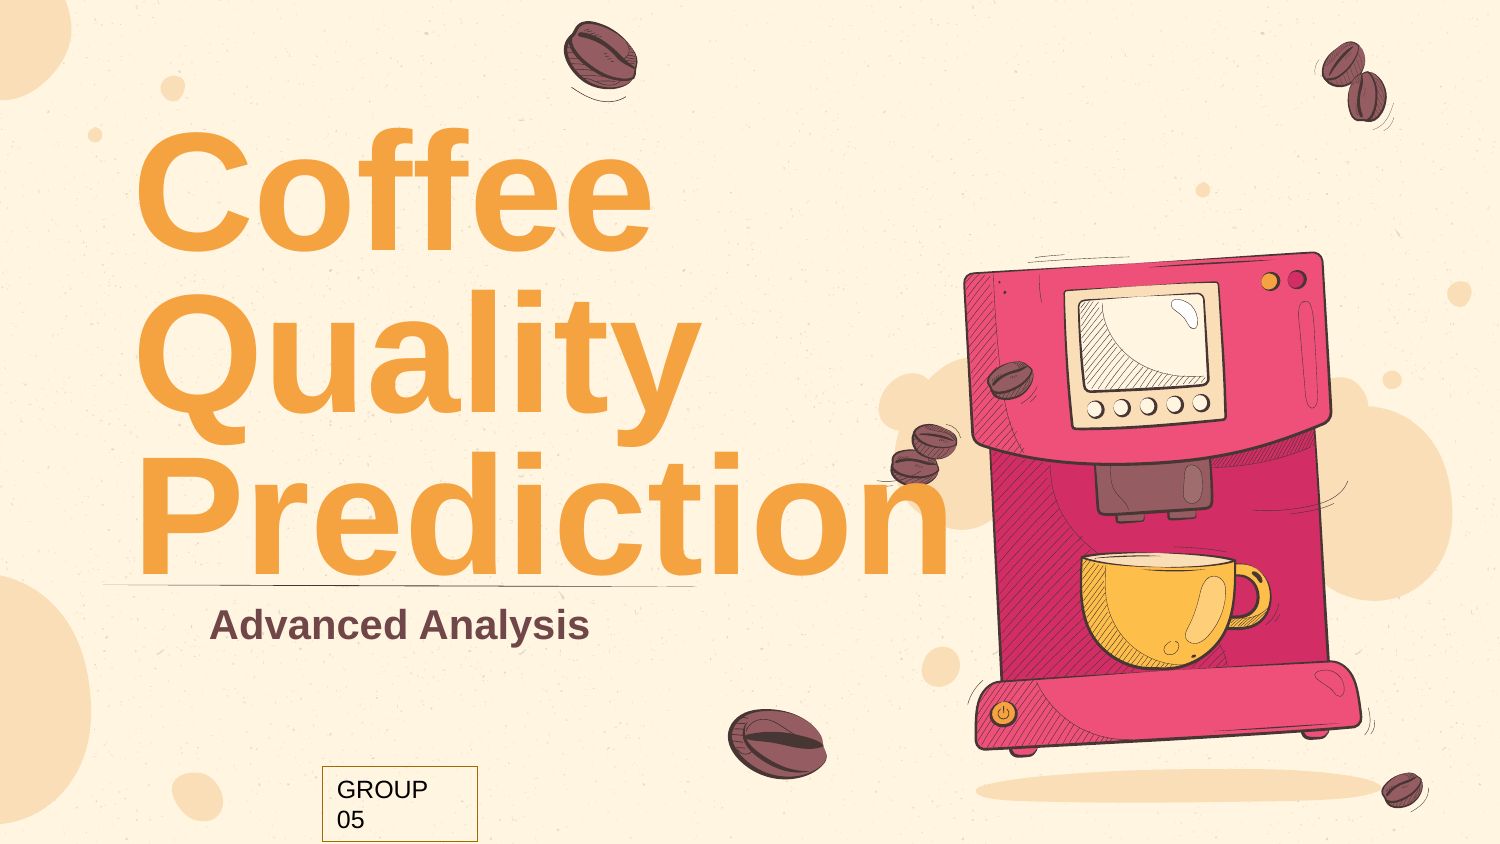

# Coffee Quality Prediction

Advanced Analysis
GROUP 05